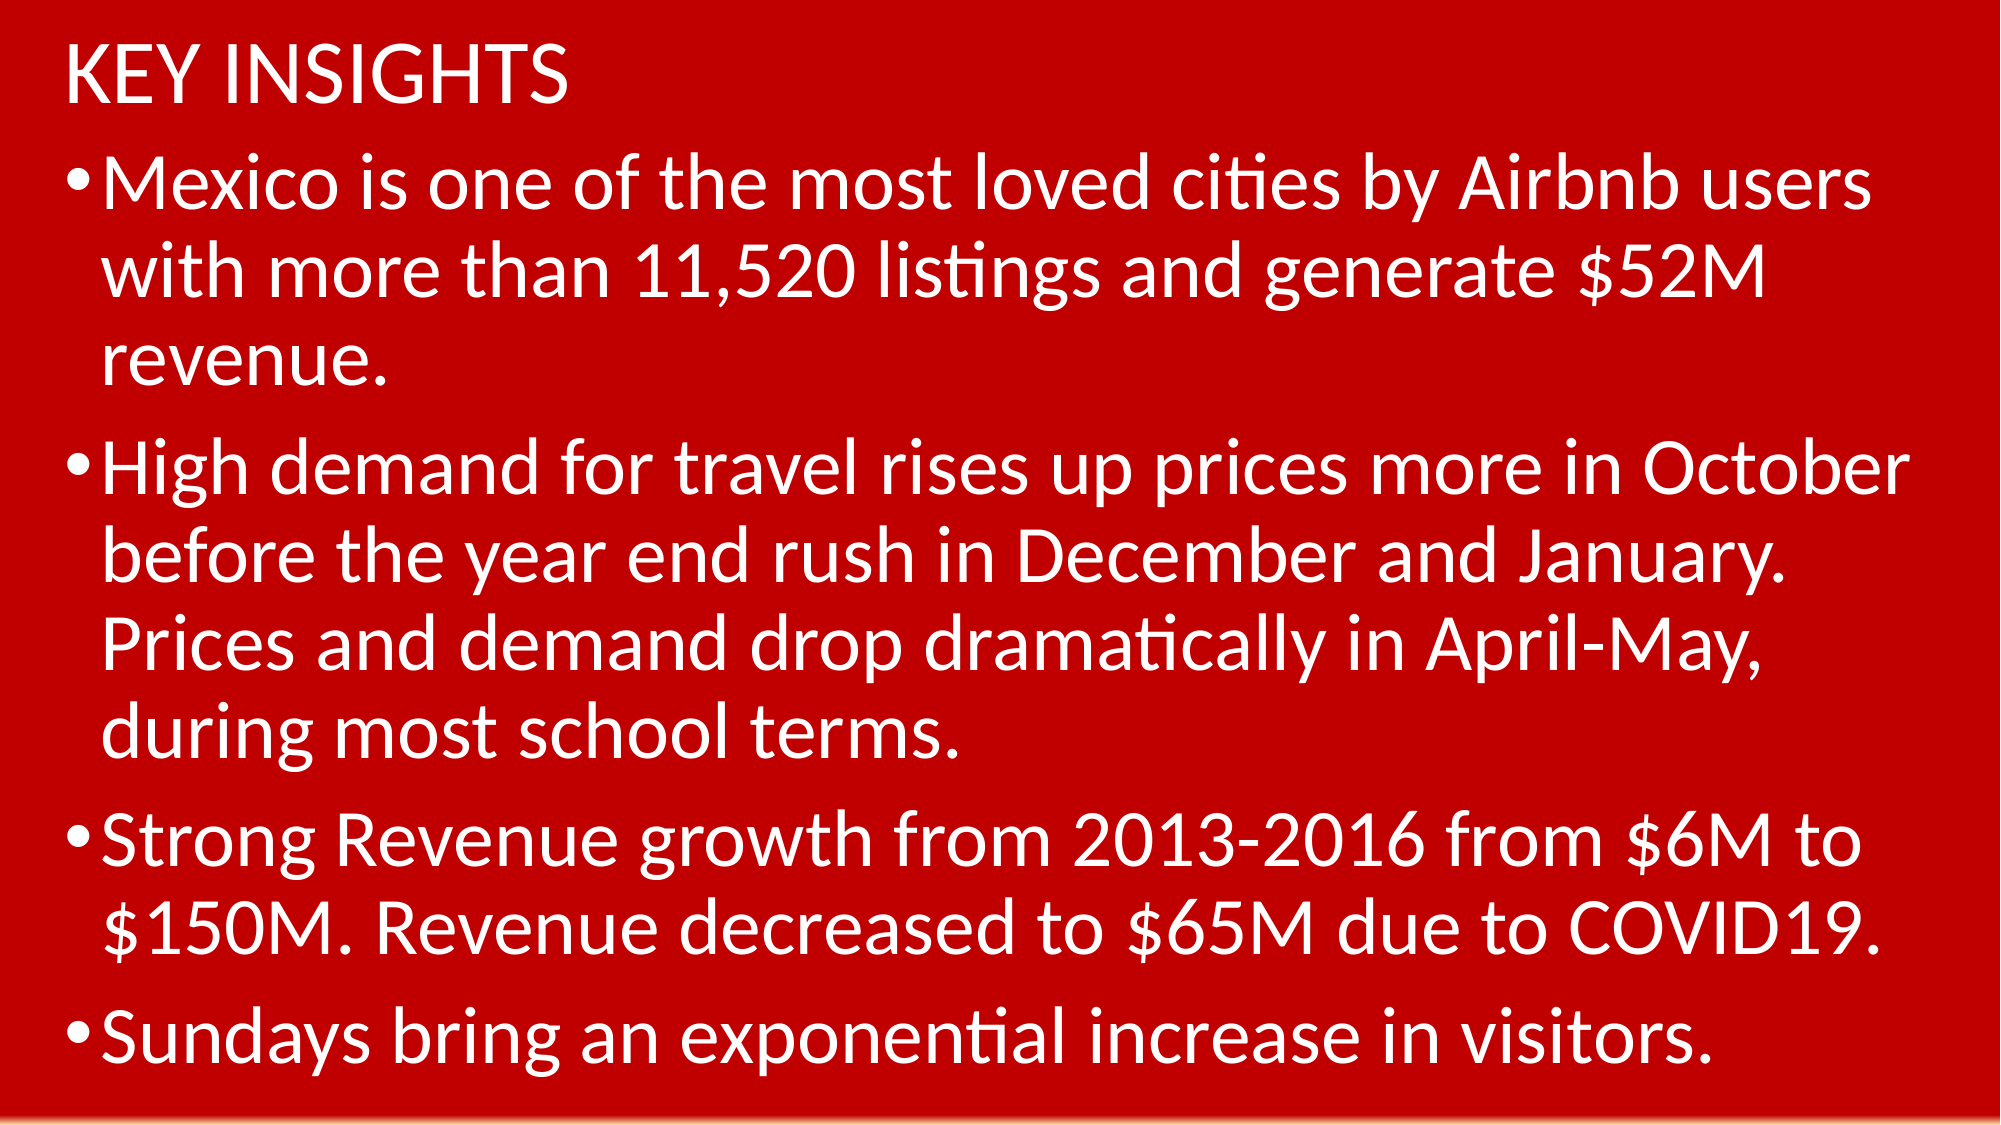

# KEY INSIGHTS
Mexico is one of the most loved cities by Airbnb users with more than 11,520 listings and generate $52M revenue.
High demand for travel rises up prices more in October before the year end rush in December and January. Prices and demand drop dramatically in April-May, during most school terms.
Strong Revenue growth from 2013-2016 from $6M to $150M. Revenue decreased to $65M due to COVID19.
Sundays bring an exponential increase in visitors.